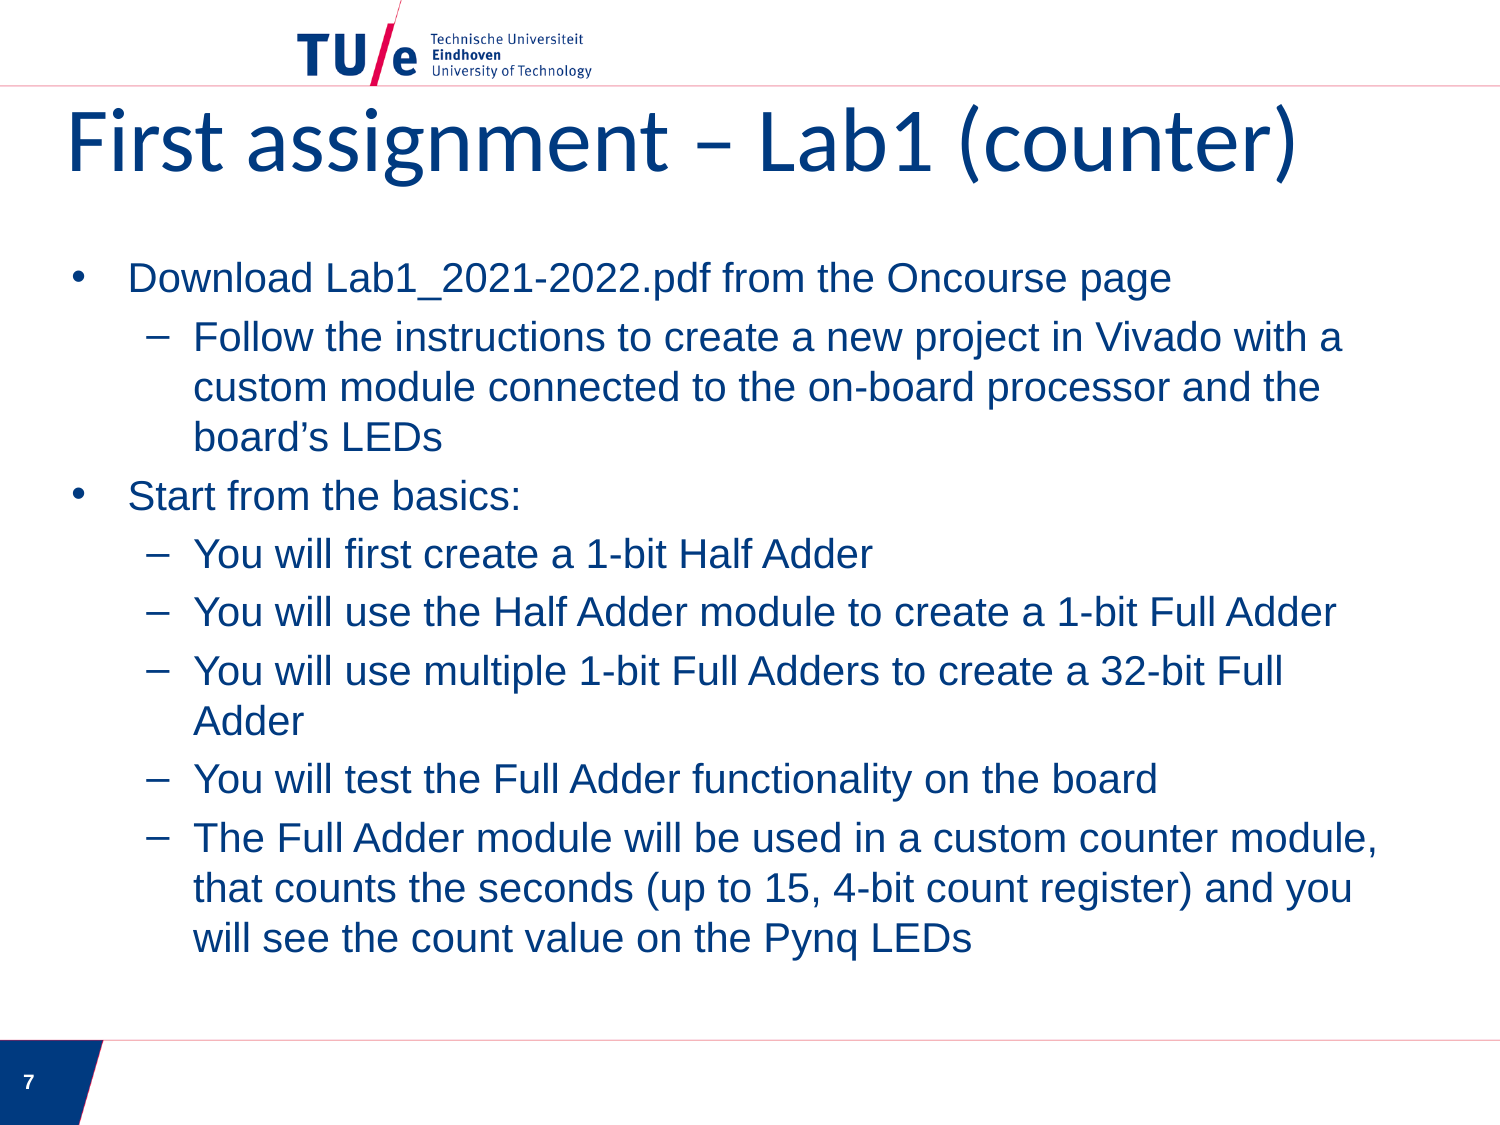

# First assignment – Lab1 (counter)

Download Lab1_2021-2022.pdf from the Oncourse page
Follow the instructions to create a new project in Vivado with a custom module connected to the on-board processor and the board’s LEDs
Start from the basics:
You will first create a 1-bit Half Adder
You will use the Half Adder module to create a 1-bit Full Adder
You will use multiple 1-bit Full Adders to create a 32-bit Full Adder
You will test the Full Adder functionality on the board
The Full Adder module will be used in a custom counter module, that counts the seconds (up to 15, 4-bit count register) and you will see the count value on the Pynq LEDs

7